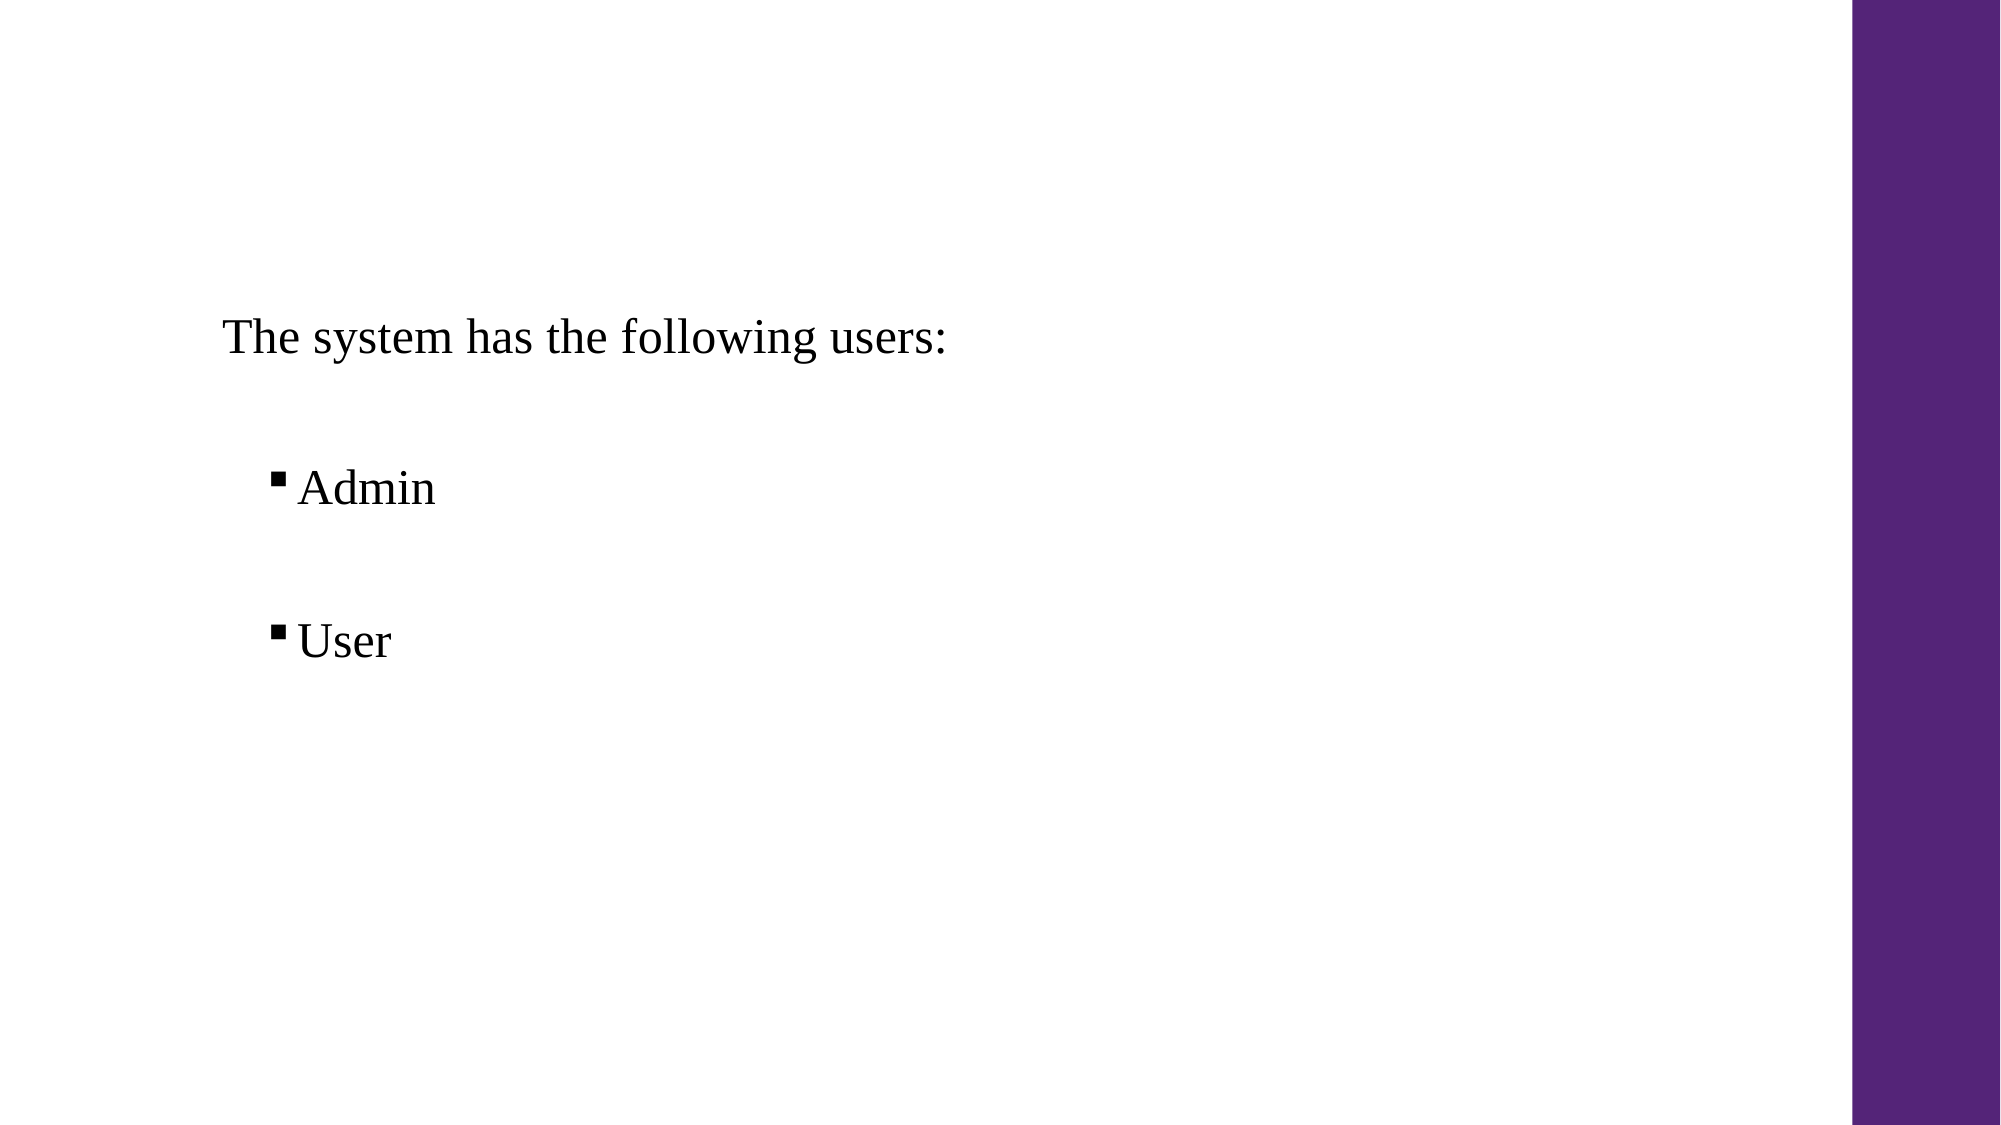

#
The system has the following users:

Admin

User